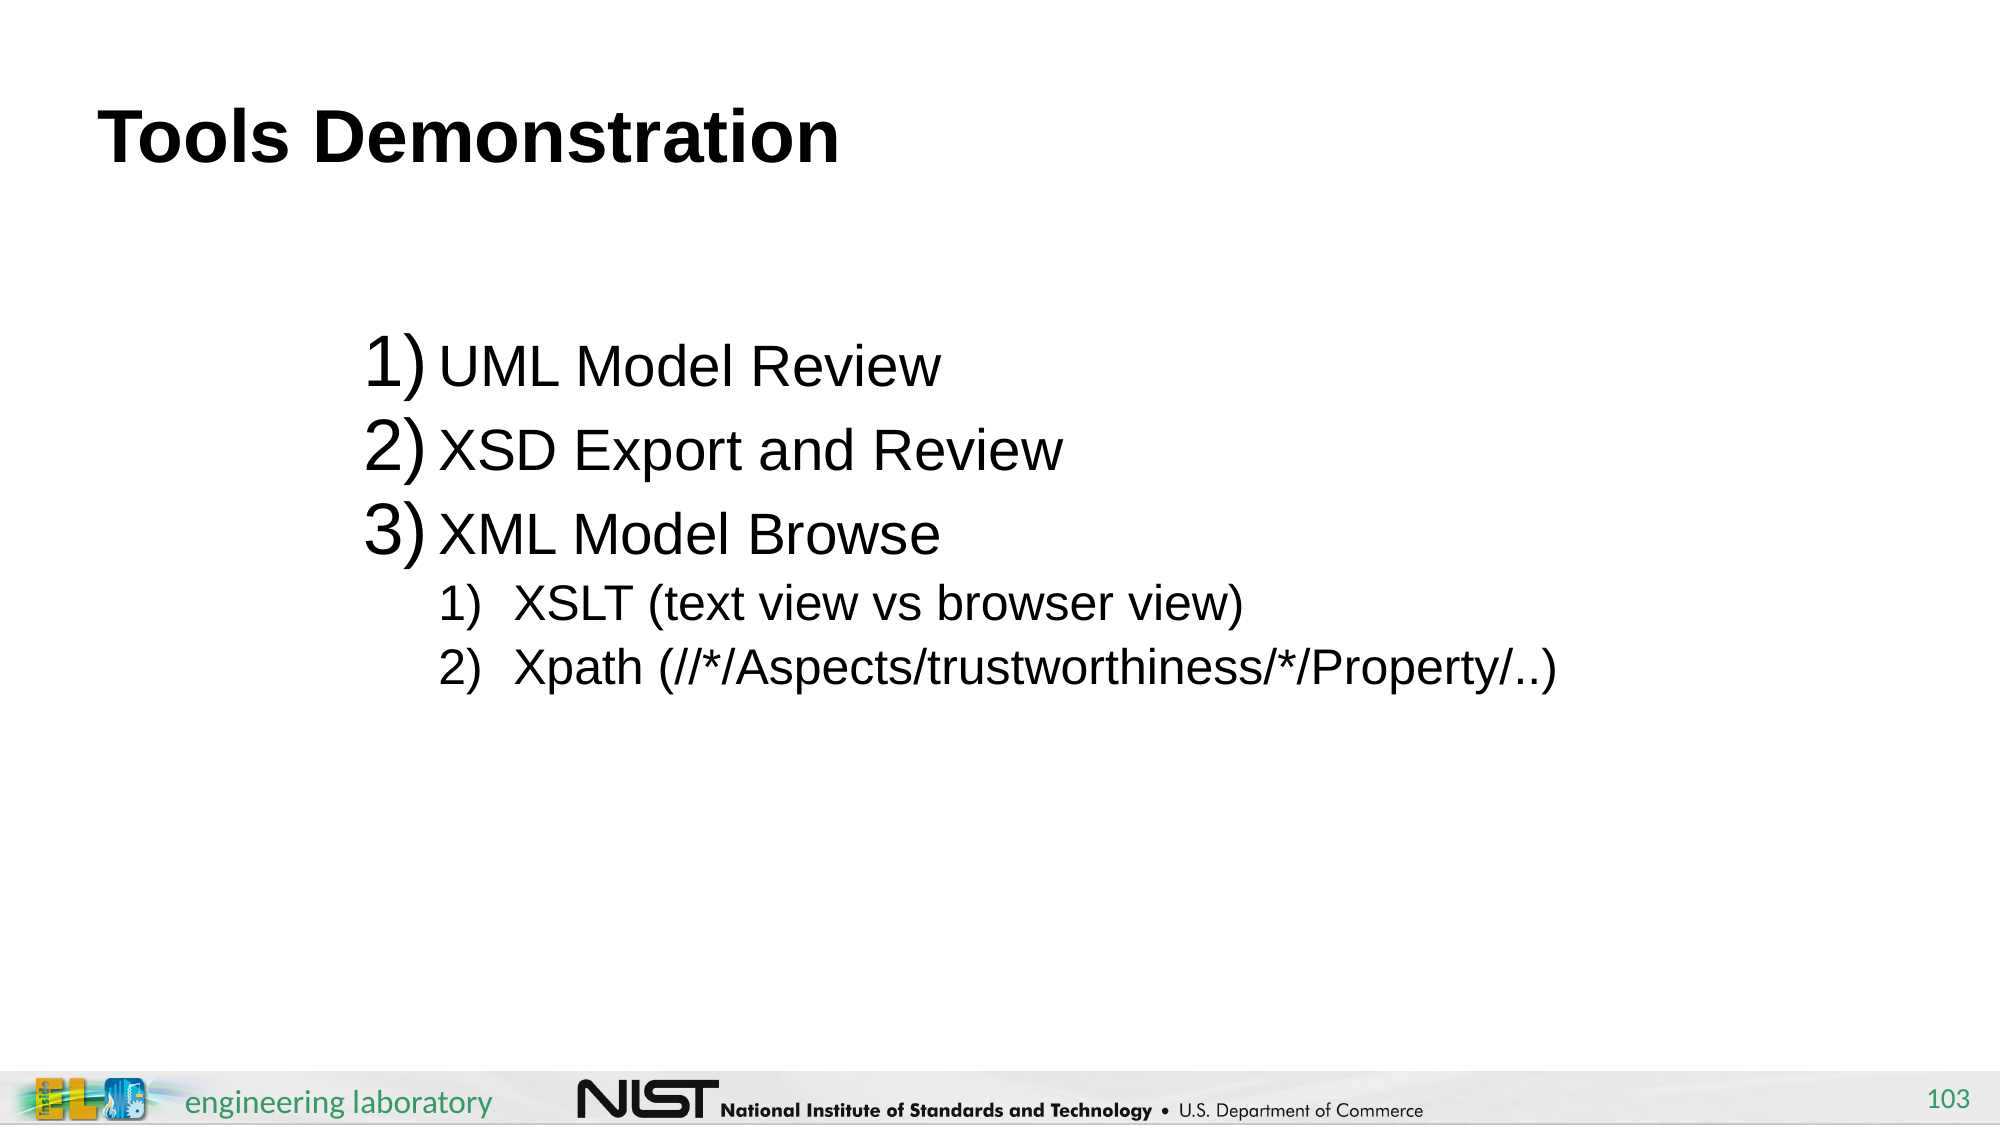

# Tools Demonstration
UML Model Review
XSD Export and Review
XML Model Browse
XSLT (text view vs browser view)
Xpath (//*/Aspects/trustworthiness/*/Property/..)
103